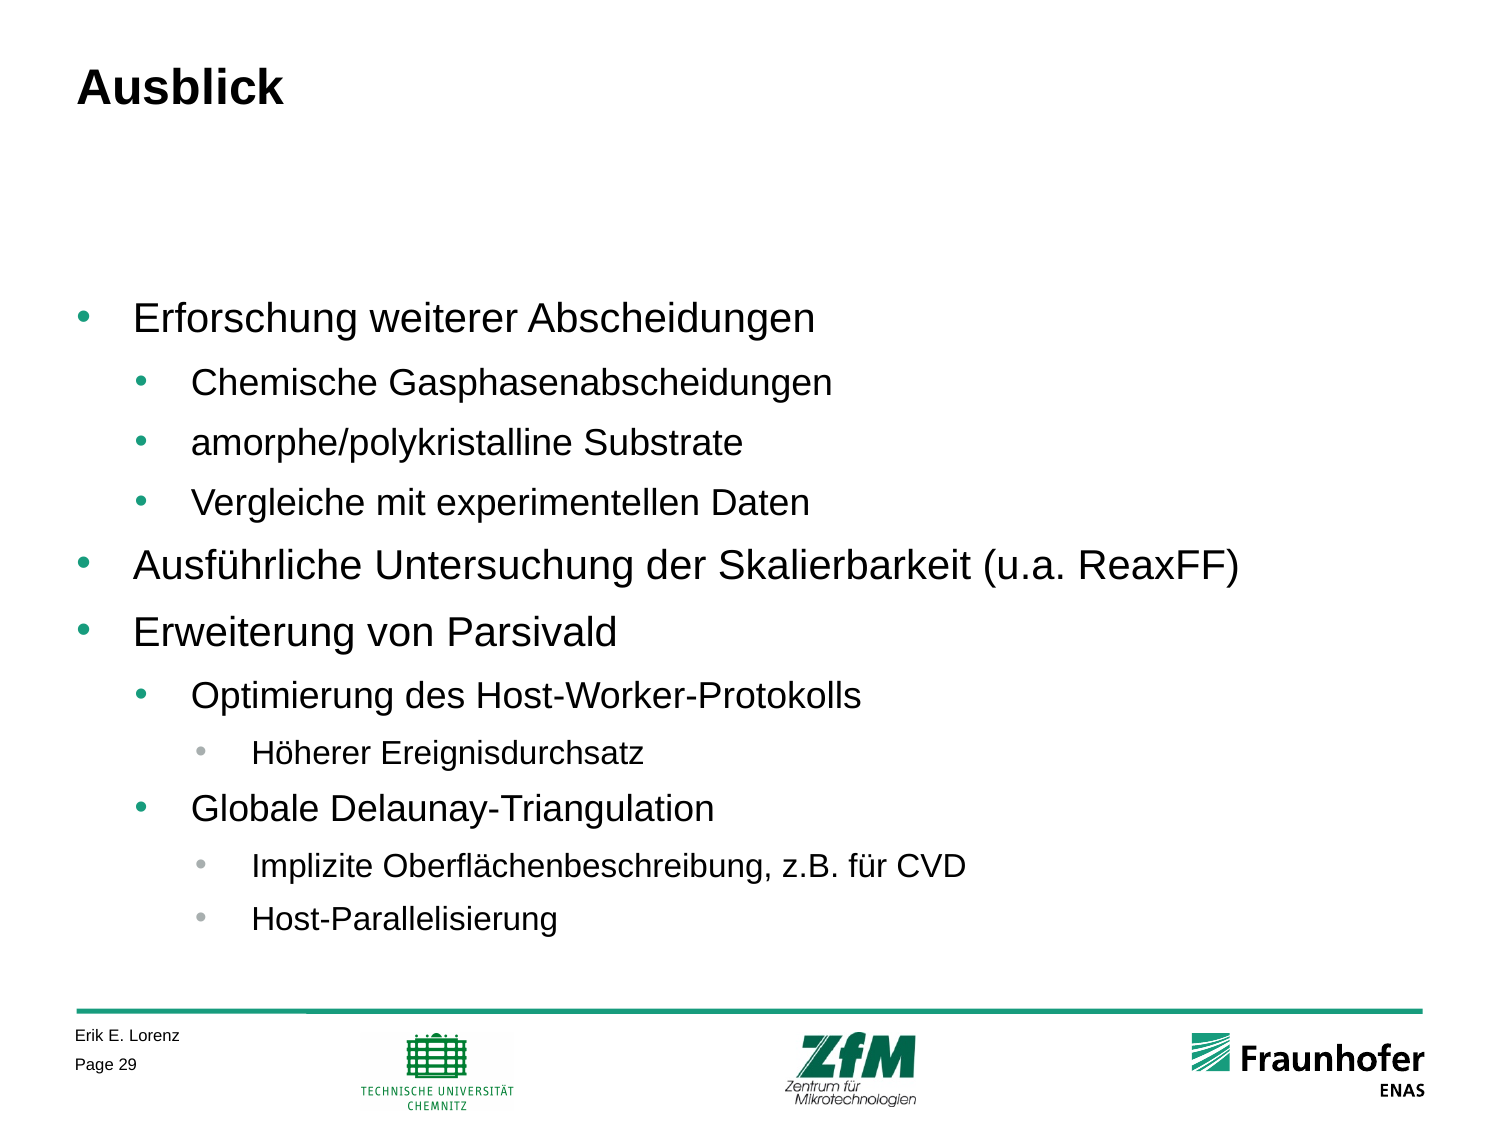

# Ausblick
Erforschung weiterer Abscheidungen
Chemische Gasphasenabscheidungen
amorphe/polykristalline Substrate
Vergleiche mit experimentellen Daten
Ausführliche Untersuchung der Skalierbarkeit (u.a. ReaxFF)
Erweiterung von Parsivald
Optimierung des Host-Worker-Protokolls
Höherer Ereignisdurchsatz
Globale Delaunay-Triangulation
Implizite Oberflächenbeschreibung, z.B. für CVD
Host-Parallelisierung